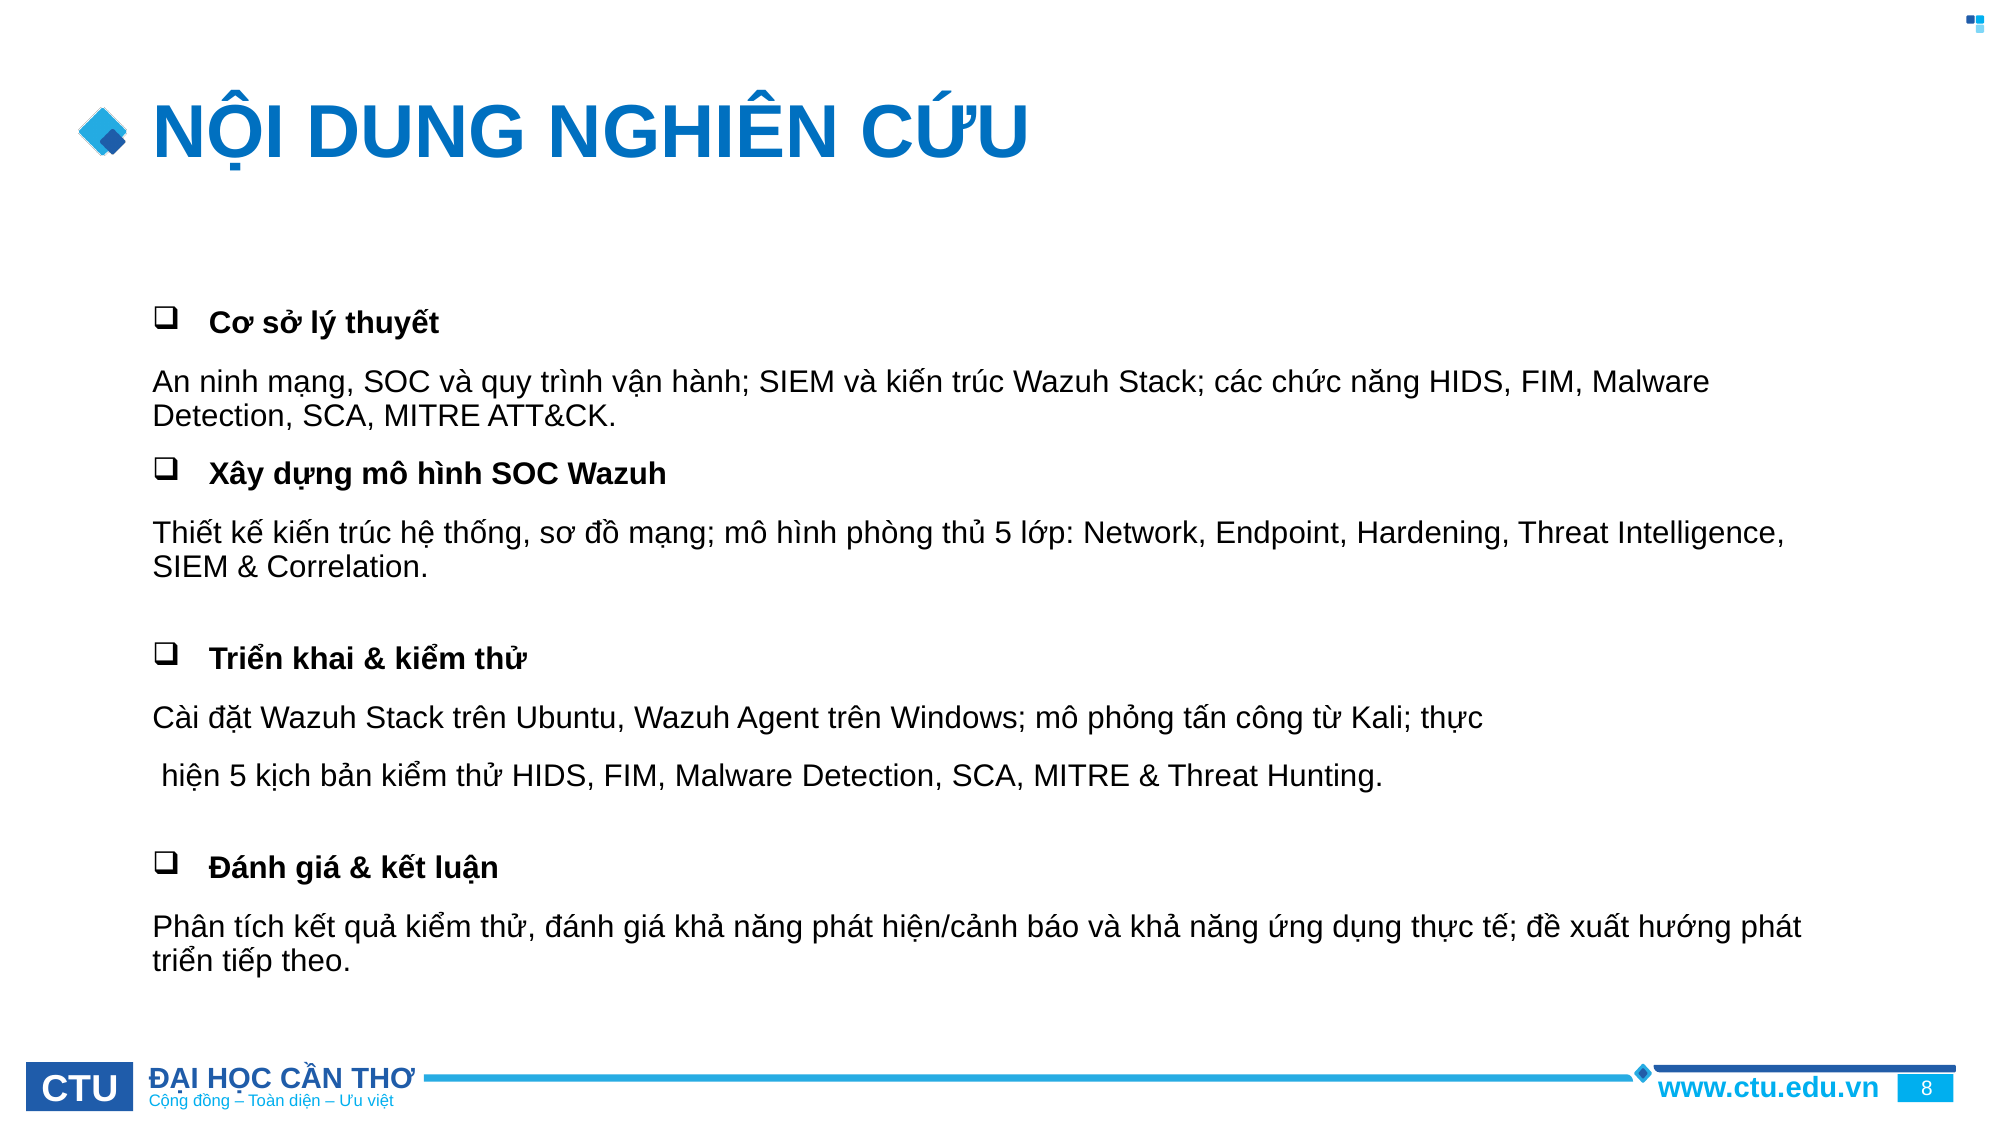

# NỘI DUNG NGHIÊN CỨU
Cơ sở lý thuyết
An ninh mạng, SOC và quy trình vận hành; SIEM và kiến trúc Wazuh Stack; các chức năng HIDS, FIM, Malware Detection, SCA, MITRE ATT&CK.
Xây dựng mô hình SOC Wazuh
Thiết kế kiến trúc hệ thống, sơ đồ mạng; mô hình phòng thủ 5 lớp: Network, Endpoint, Hardening, Threat Intelligence, SIEM & Correlation.
Triển khai & kiểm thử
Cài đặt Wazuh Stack trên Ubuntu, Wazuh Agent trên Windows; mô phỏng tấn công từ Kali; thực
 hiện 5 kịch bản kiểm thử HIDS, FIM, Malware Detection, SCA, MITRE & Threat Hunting.
Đánh giá & kết luận
Phân tích kết quả kiểm thử, đánh giá khả năng phát hiện/cảnh báo và khả năng ứng dụng thực tế; đề xuất hướng phát triển tiếp theo.